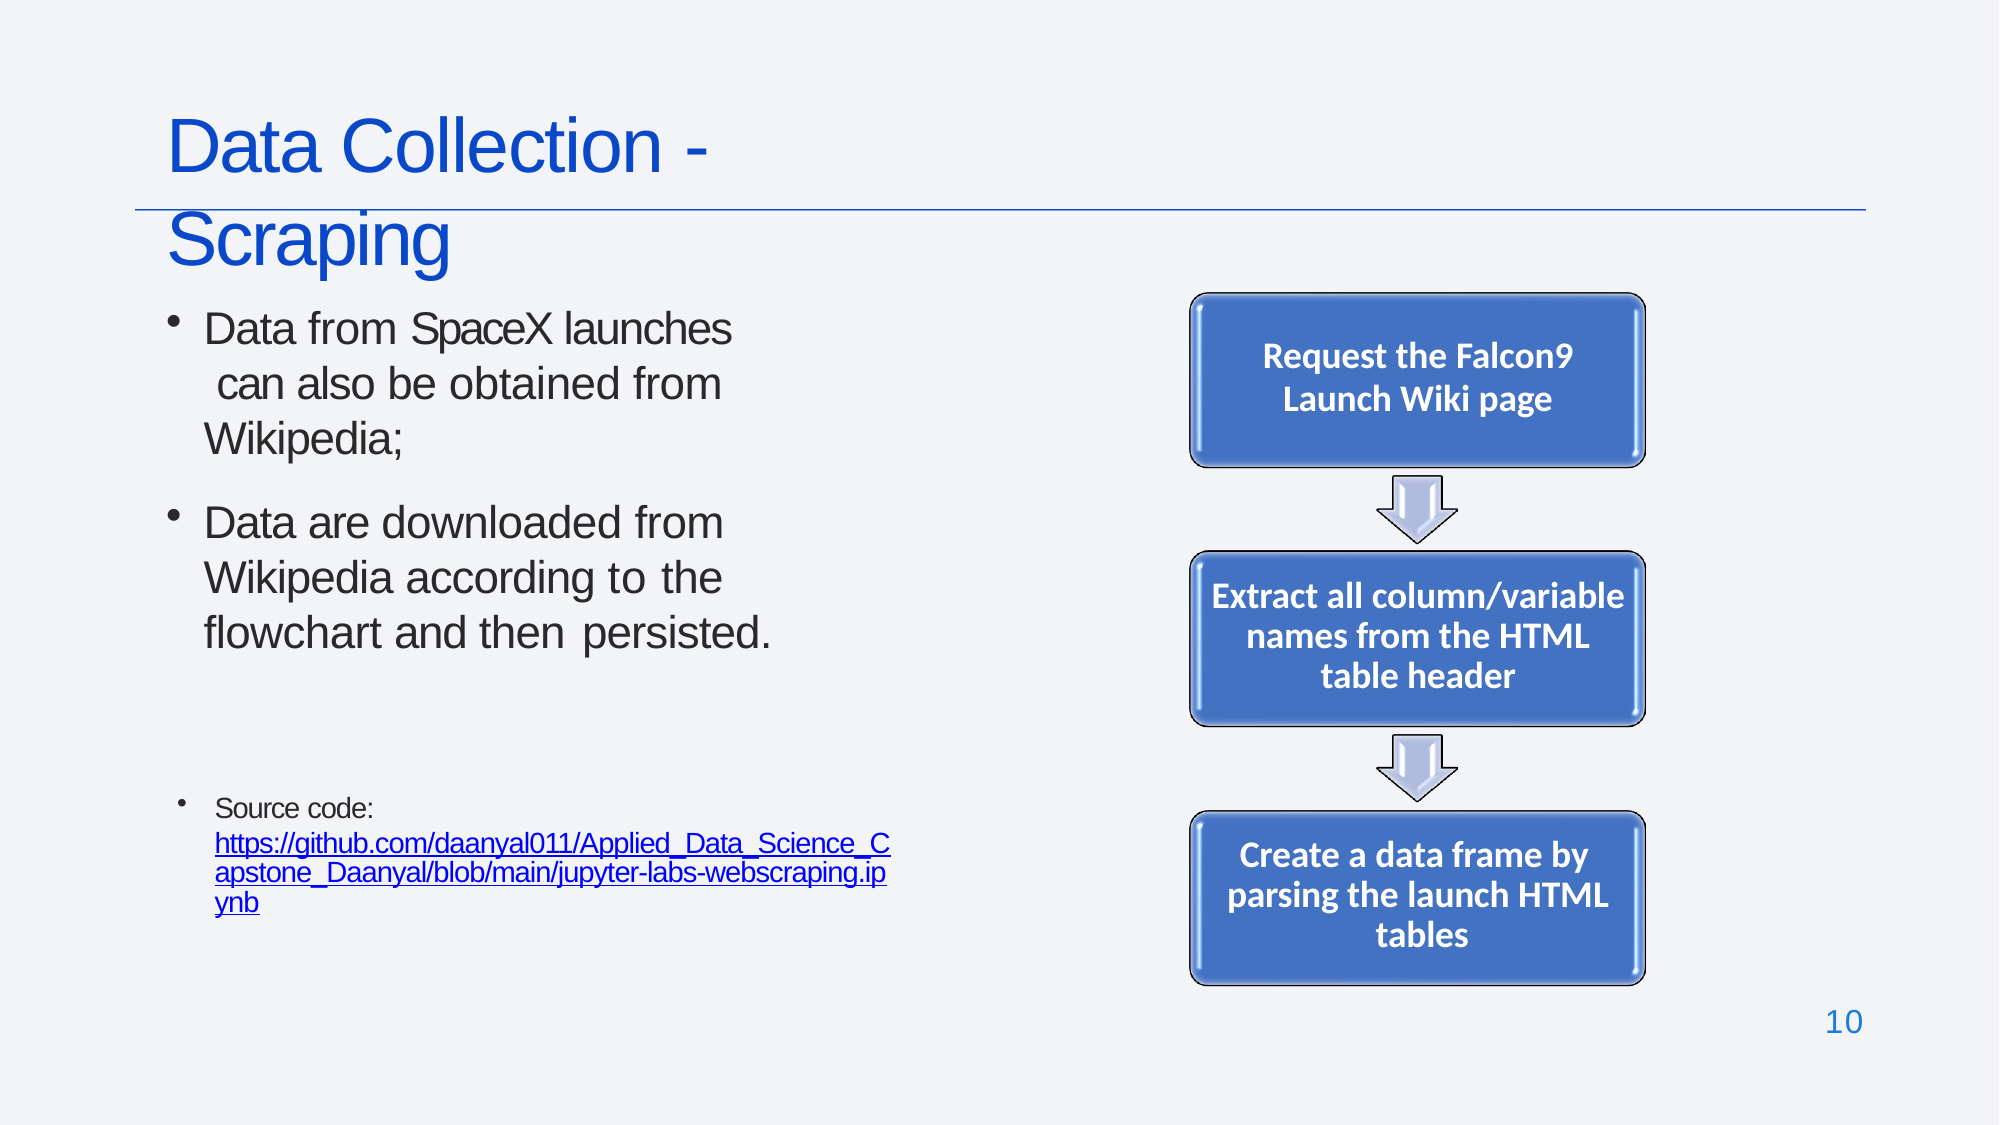

# Data Collection - Scraping

Data from SpaceX launches  can also be obtained from  Wikipedia;
Data are downloaded from  Wikipedia according to the  flowchart and then persisted.
Request the Falcon9
Launch Wiki page

Extract all column/variable  names from the HTML  table header

Source code:https://github.com/daanyal011/Applied_Data_Science_Capstone_Daanyal/blob/main/jupyter-labs-webscraping.ipynb
Create a data frame by  parsing the launch HTML  tables
10